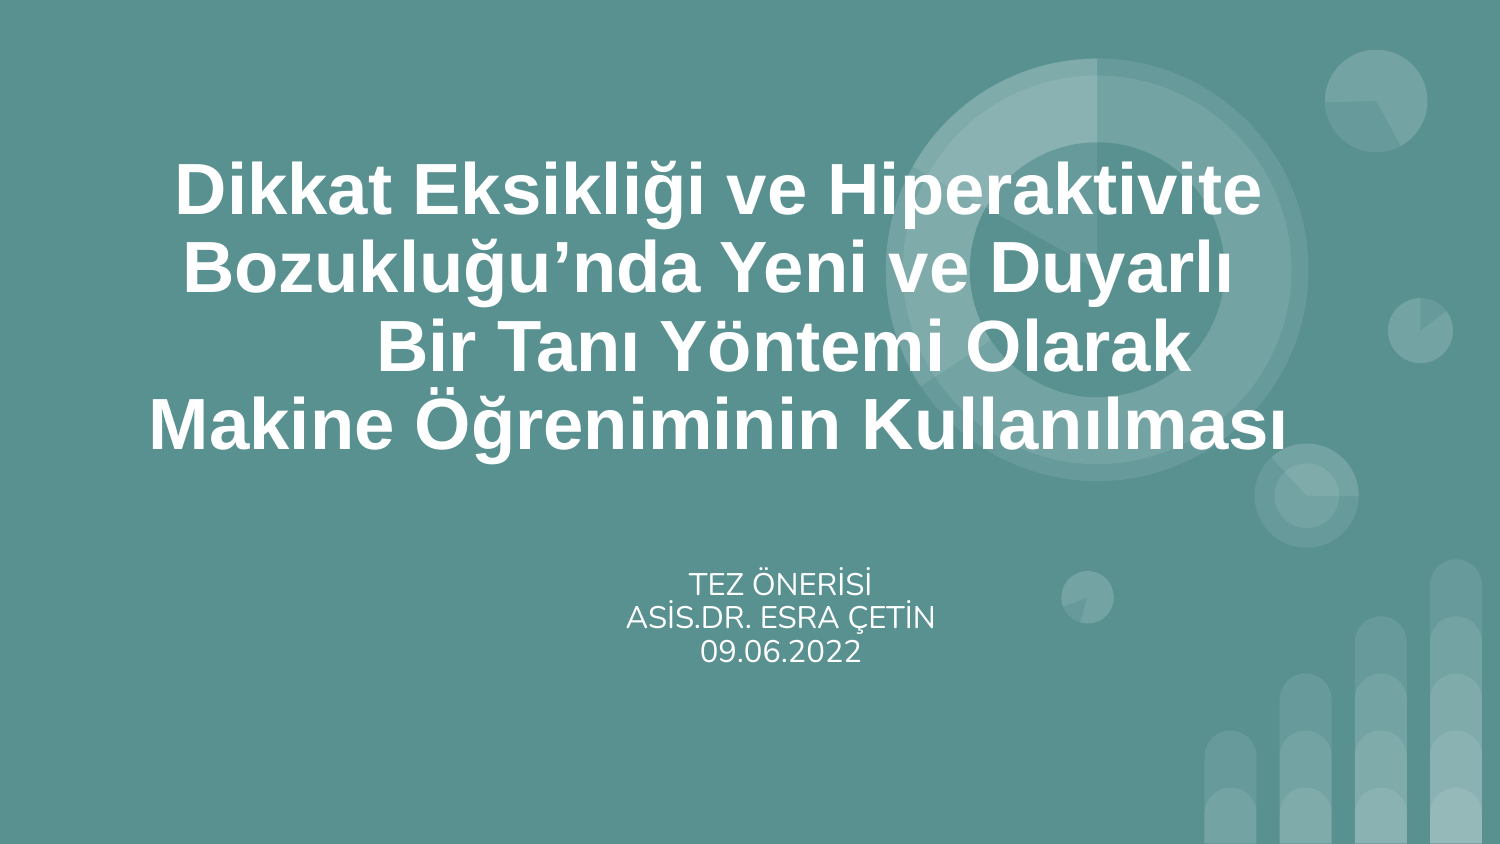

# Dikkat Eksikliği ve Hiperaktivite Bozukluğu’nda Yeni ve Duyarlı
	Bir Tanı Yöntemi Olarak
Makine Öğreniminin Kullanılması
TEZ ÖNERİSİ
ASİS.DR. ESRA ÇETİN
09.06.2022